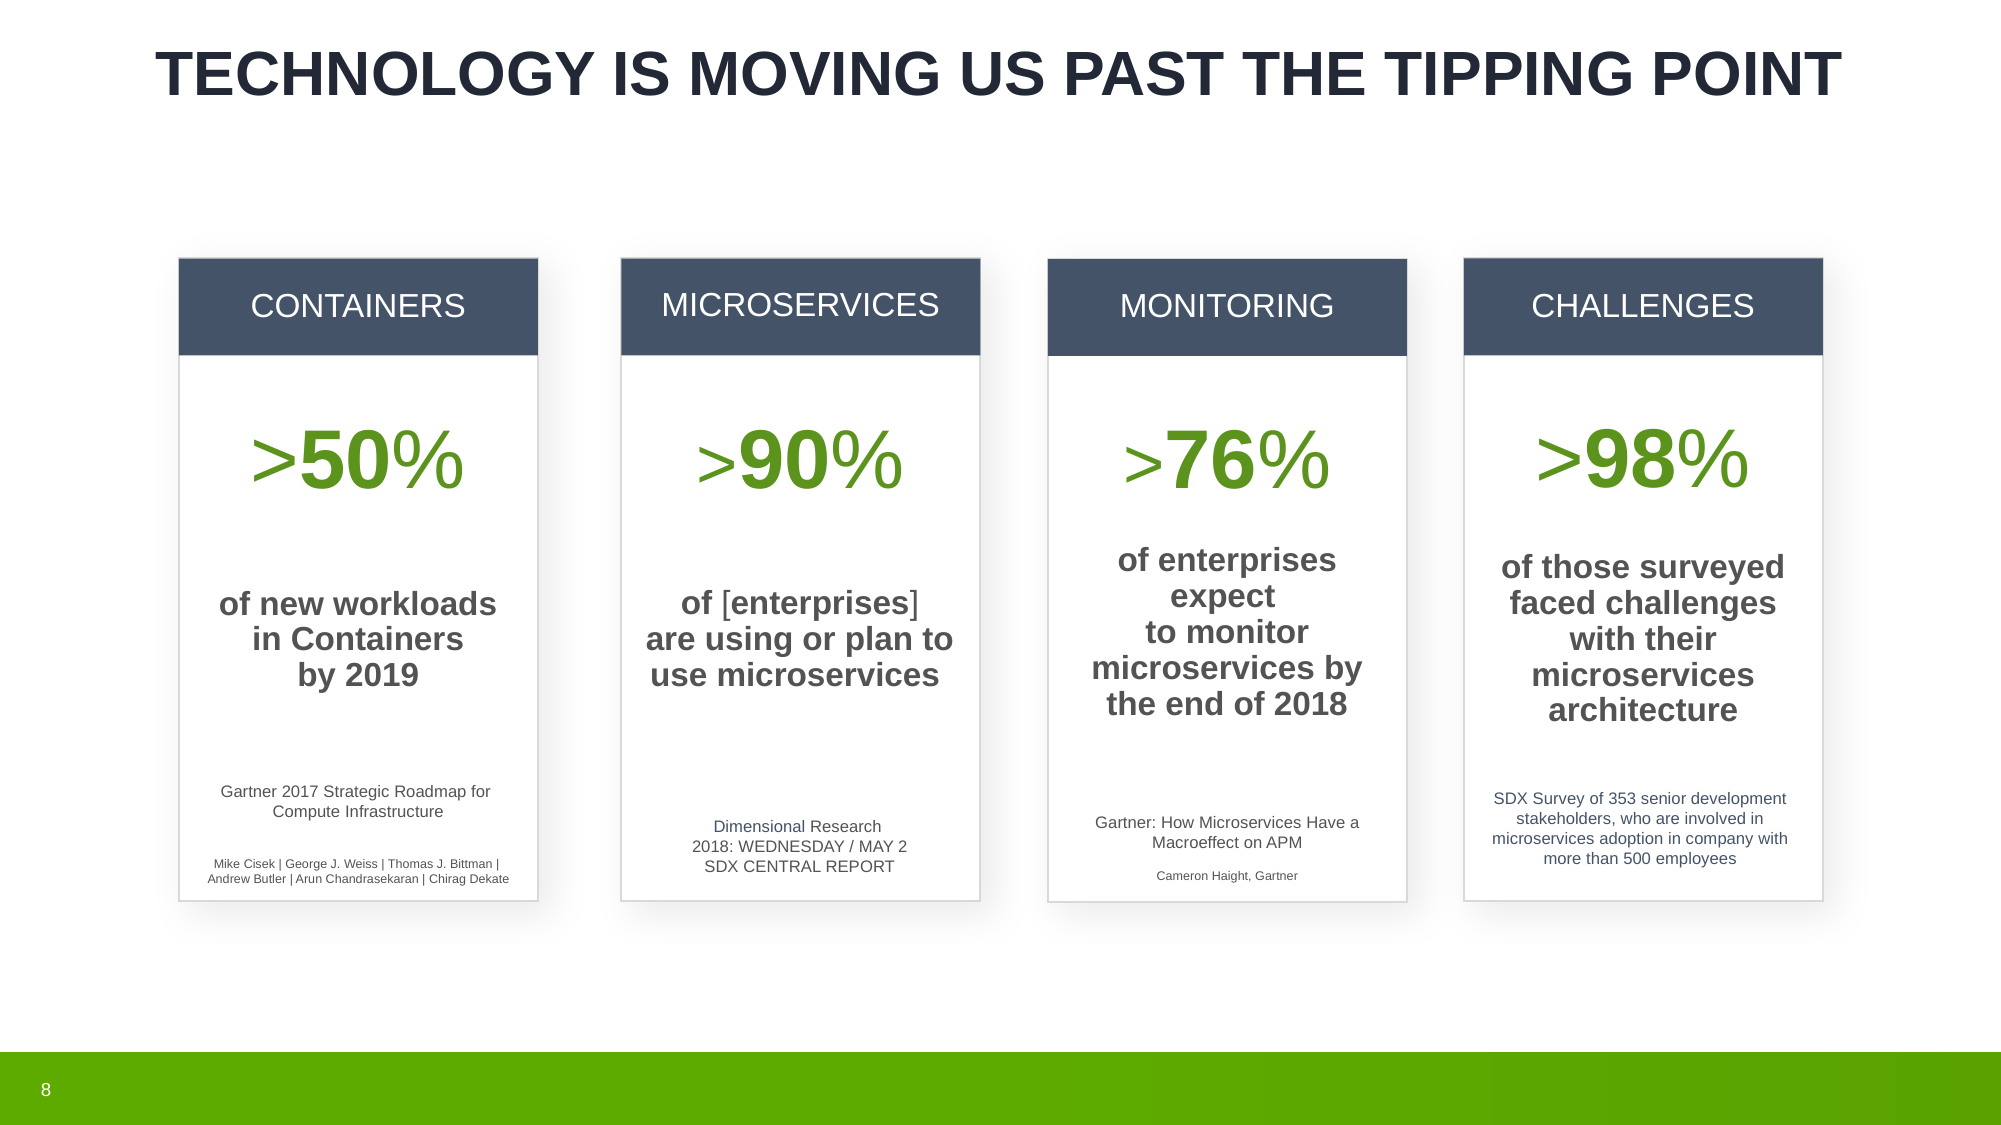

TECHNOLOGY IS MOVING US PAST THE TIPPING POINT
CHALLENGES

>98%
of those surveyed faced challenges with their microservices architecture
SDX Survey of 353 senior development stakeholders, who are involved in microservices adoption in company with more than 500 employees
CONTAINERS

>50%
of new workloads
in Containers
by 2019
Gartner 2017 Strategic Roadmap for
Compute Infrastructure

Mike Cisek | George J. Weiss | Thomas J. Bittman |
Andrew Butler | Arun Chandrasekaran | Chirag Dekate

MICROSERVICES

>90%
of [enterprises]
are using or plan to use microservices
Dimensional Research
2018: WEDNESDAY / MAY 2
SDX CENTRAL REPORT

MONITORING

>76%
of enterprises expect
to monitor microservices by the end of 2018
Gartner: How Microservices Have a Macroeffect on APM

Cameron Haight, Gartner